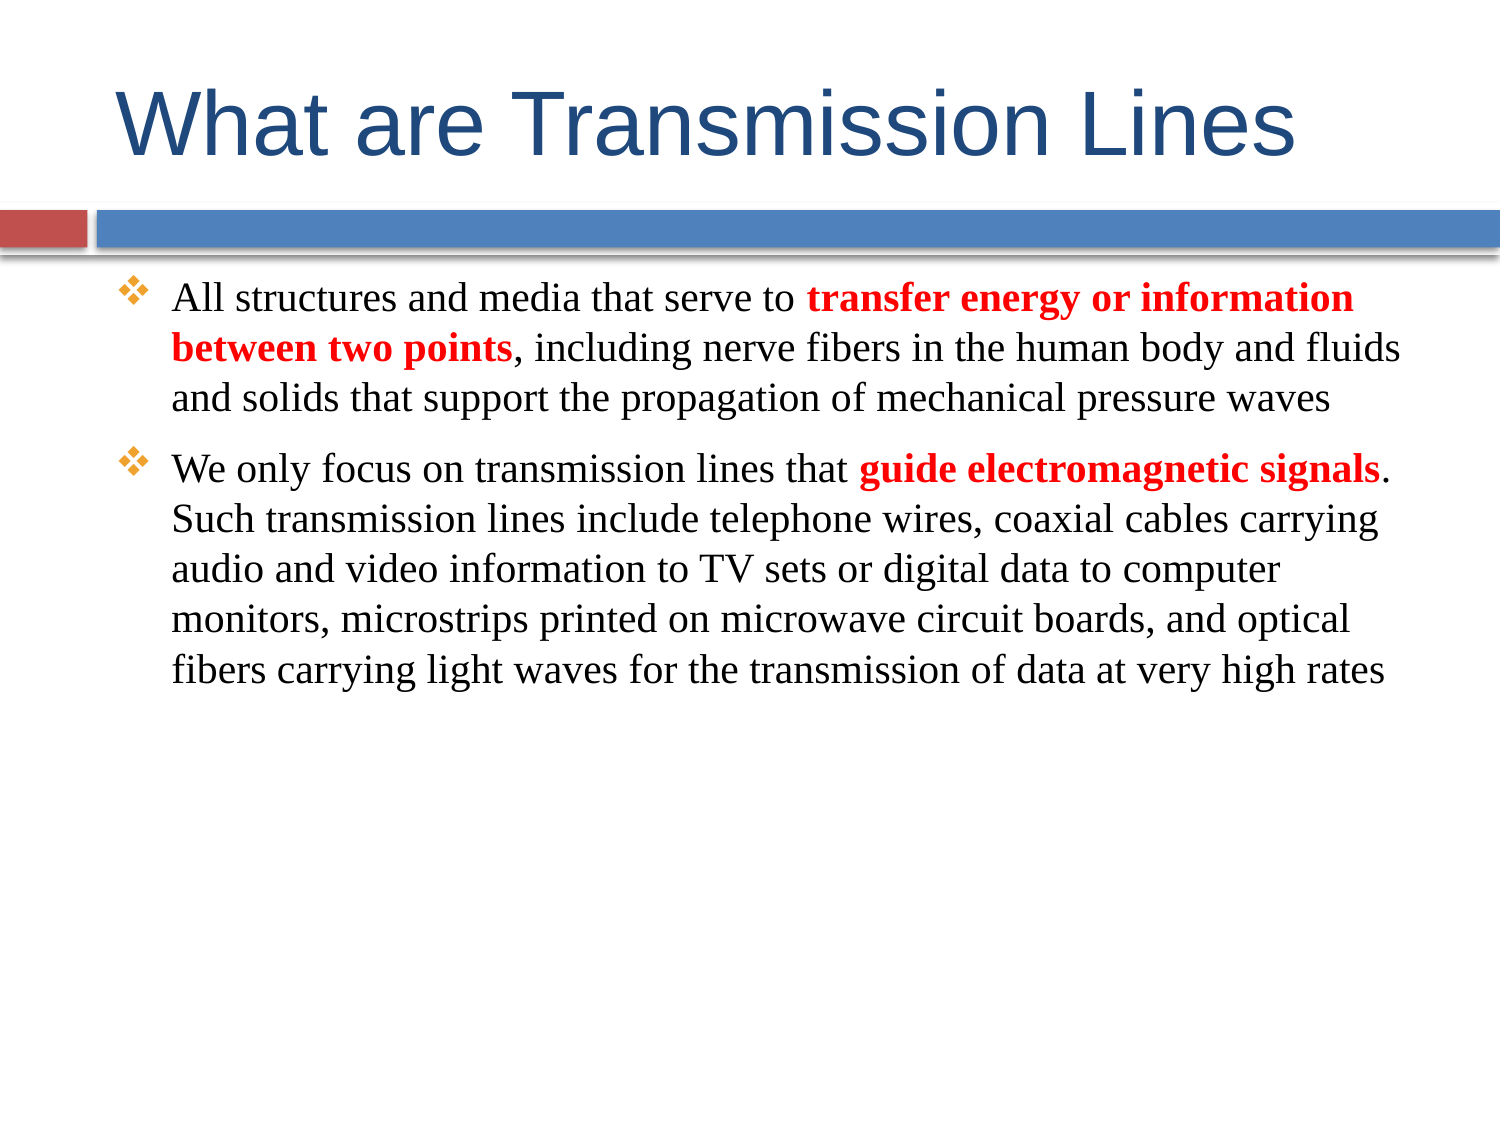

# What are Transmission Lines
All structures and media that serve to transfer energy or information between two points, including nerve fibers in the human body and fluids and solids that support the propagation of mechanical pressure waves
We only focus on transmission lines that guide electromagnetic signals. Such transmission lines include telephone wires, coaxial cables carrying audio and video information to TV sets or digital data to computer monitors, microstrips printed on microwave circuit boards, and optical fibers carrying light waves for the transmission of data at very high rates